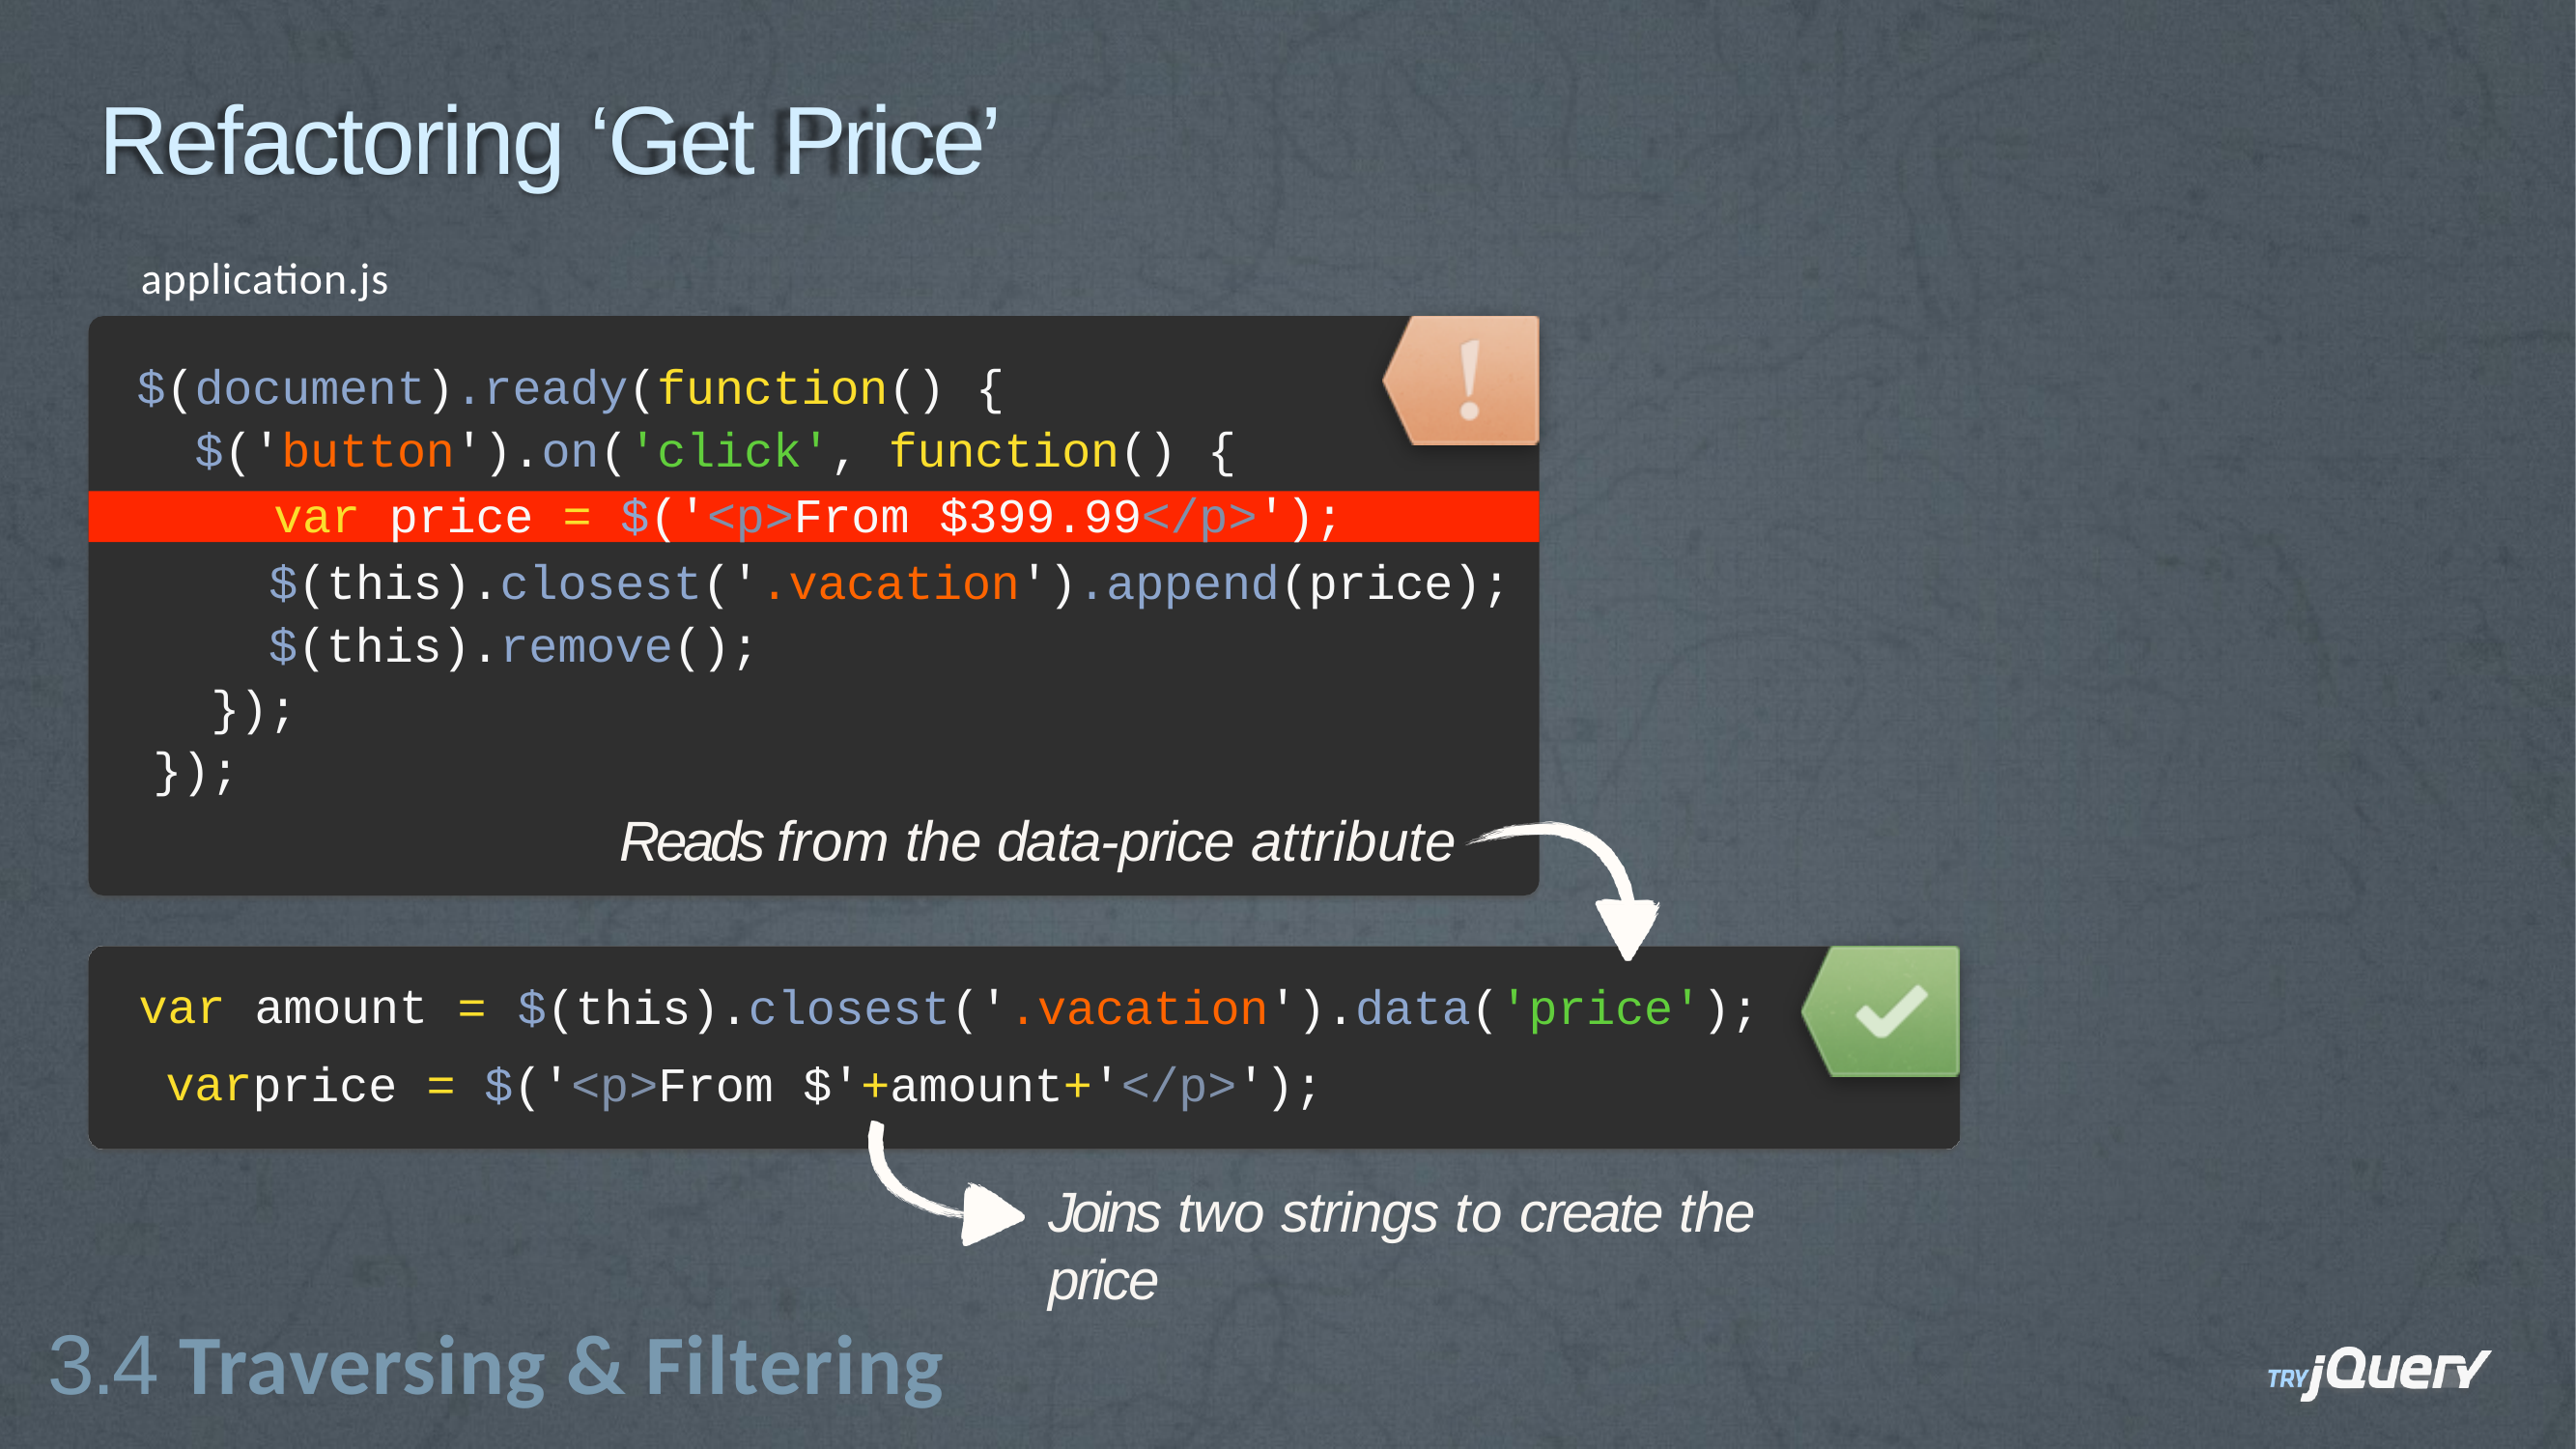

# Refactoring ‘Get Price’

application.js

$(document).ready(function() {
$('button').on('click', function() {
$(this).closest('.vacation').append(price);
$(this).remove();
});
});
Reads from the data-price attribute

var price = $('<p>From $399.99</p>');

var amount  var
= $(this).closest('.vacation').data('price');
price
= $('<p>From $'+amount+'</p>');

Joins two strings to create the price
3.4 Traversing & Filtering